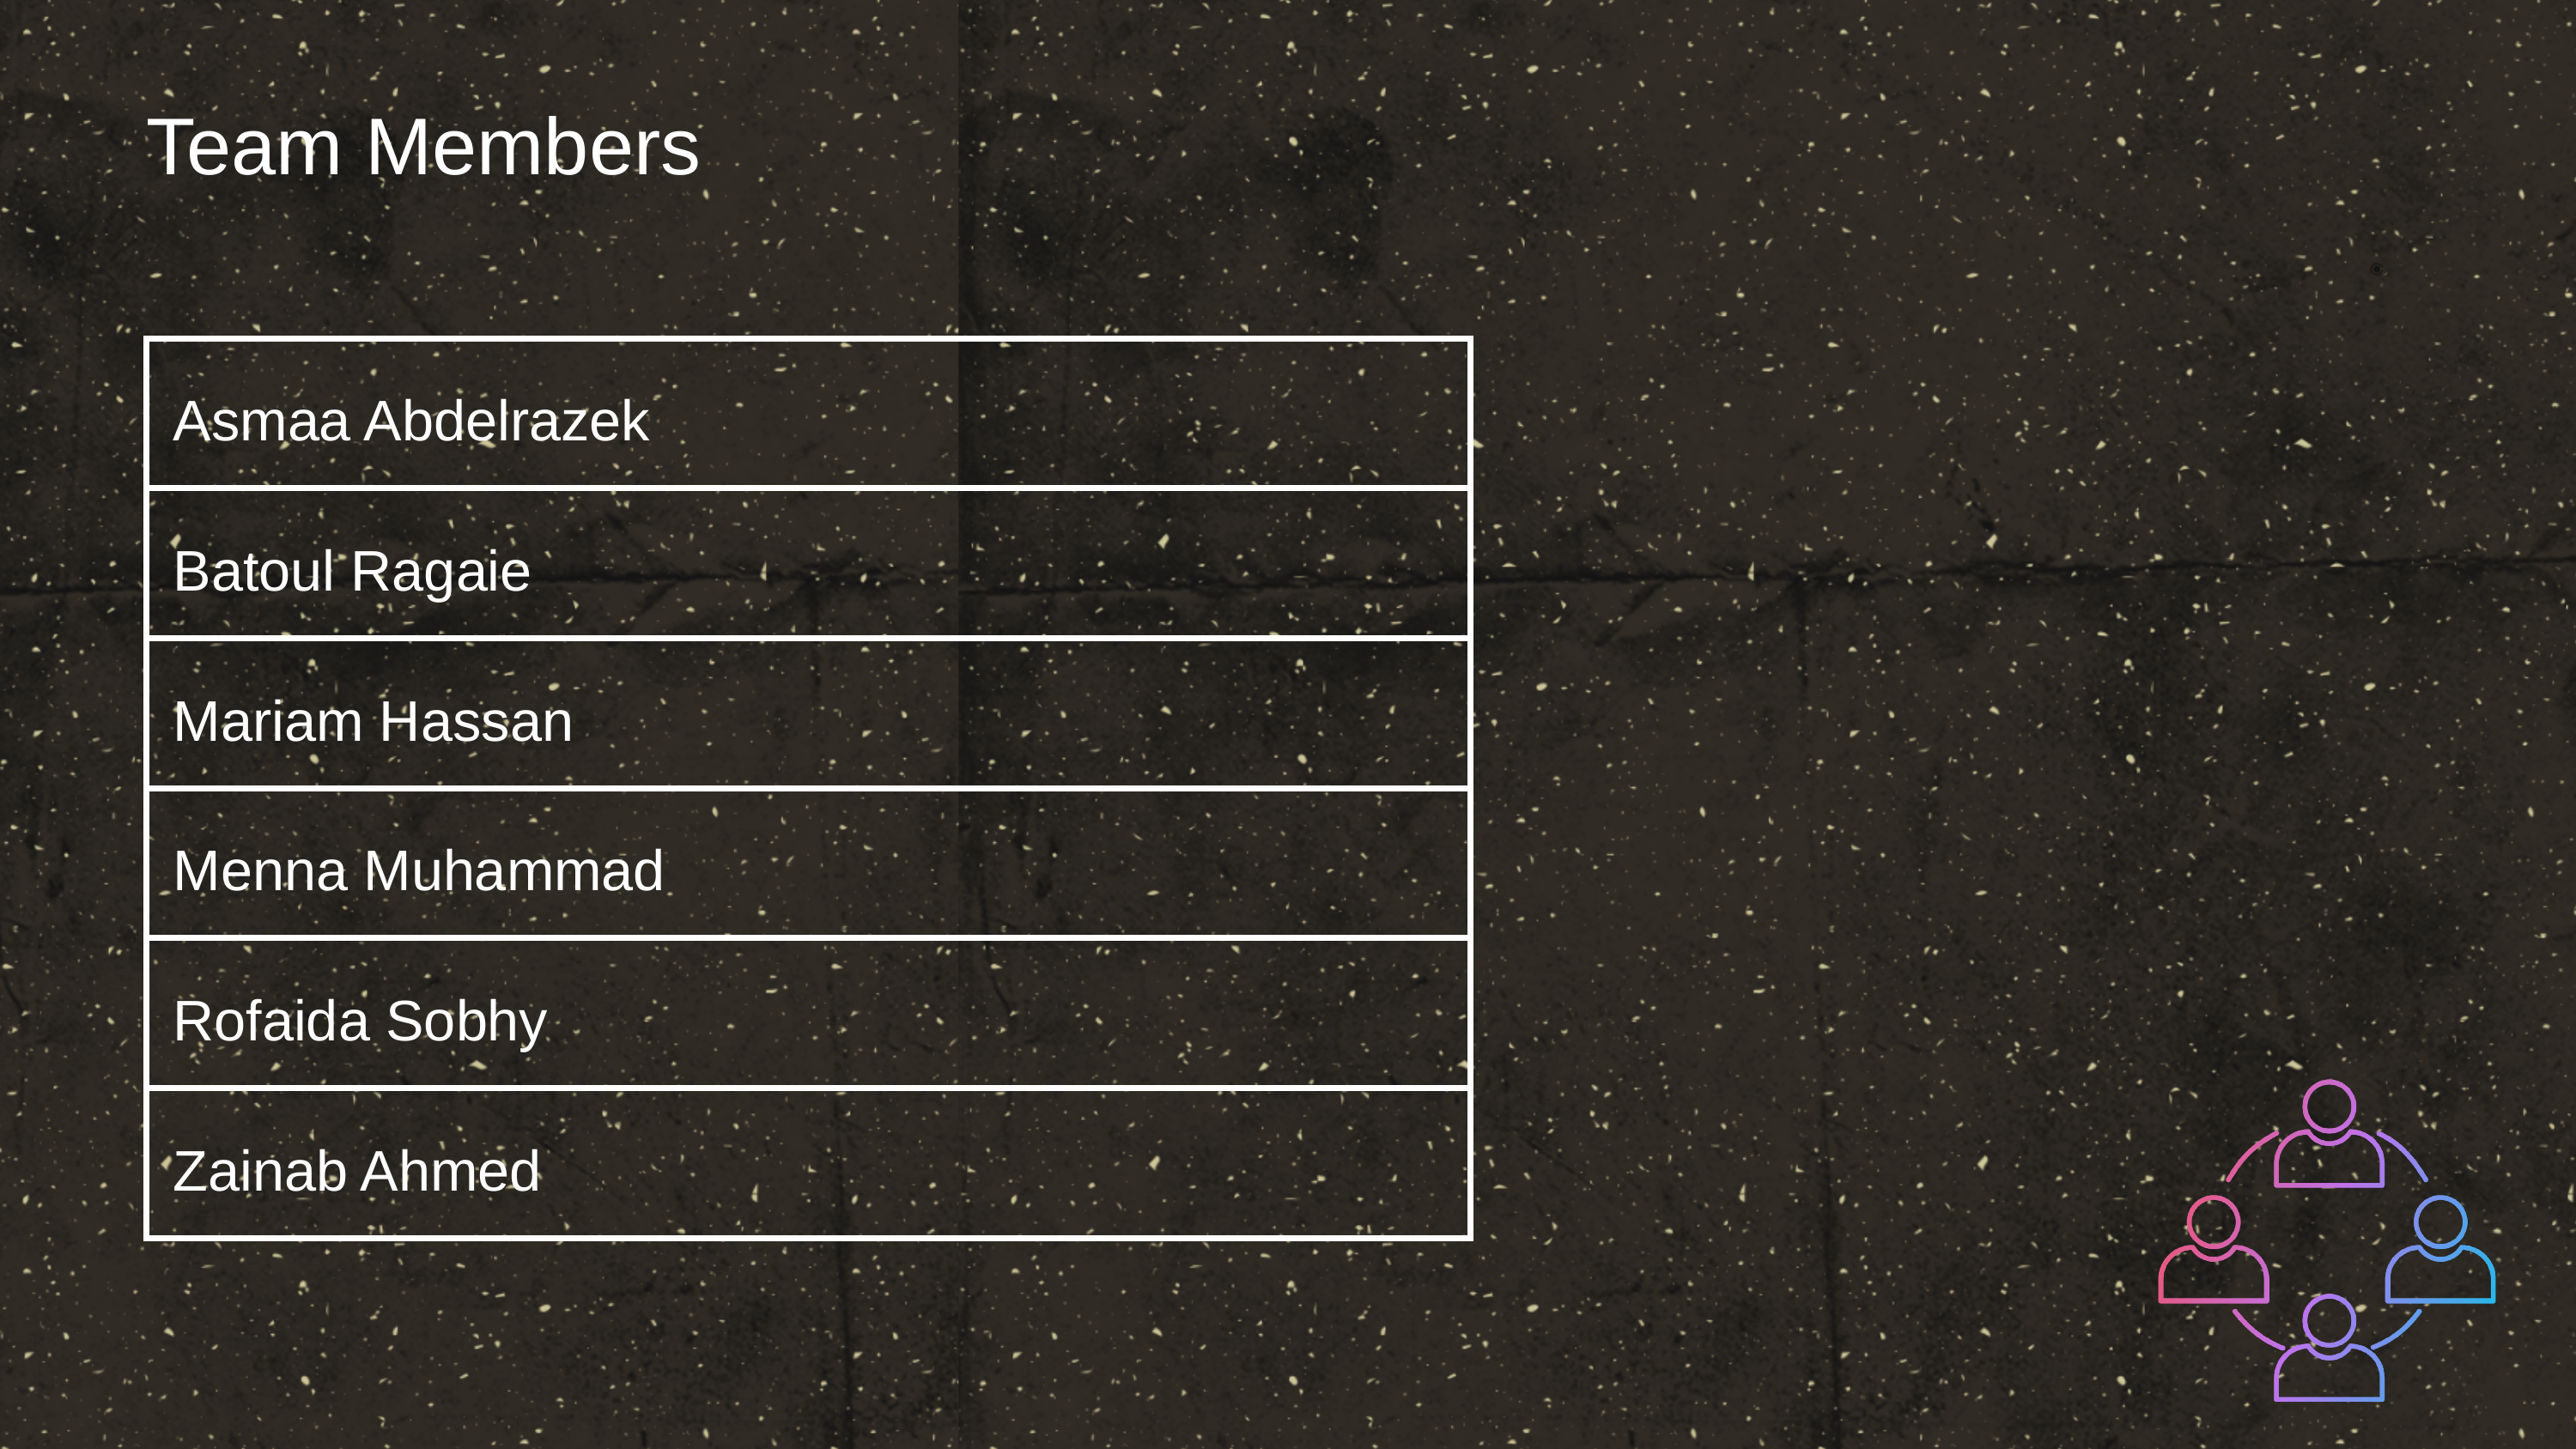

Team Members

| Asmaa Abdelrazek |
| --- |
| Batoul Ragaie |
| Mariam Hassan |
| Menna Muhammad |
| Rofaida Sobhy |
| Zainab Ahmed |